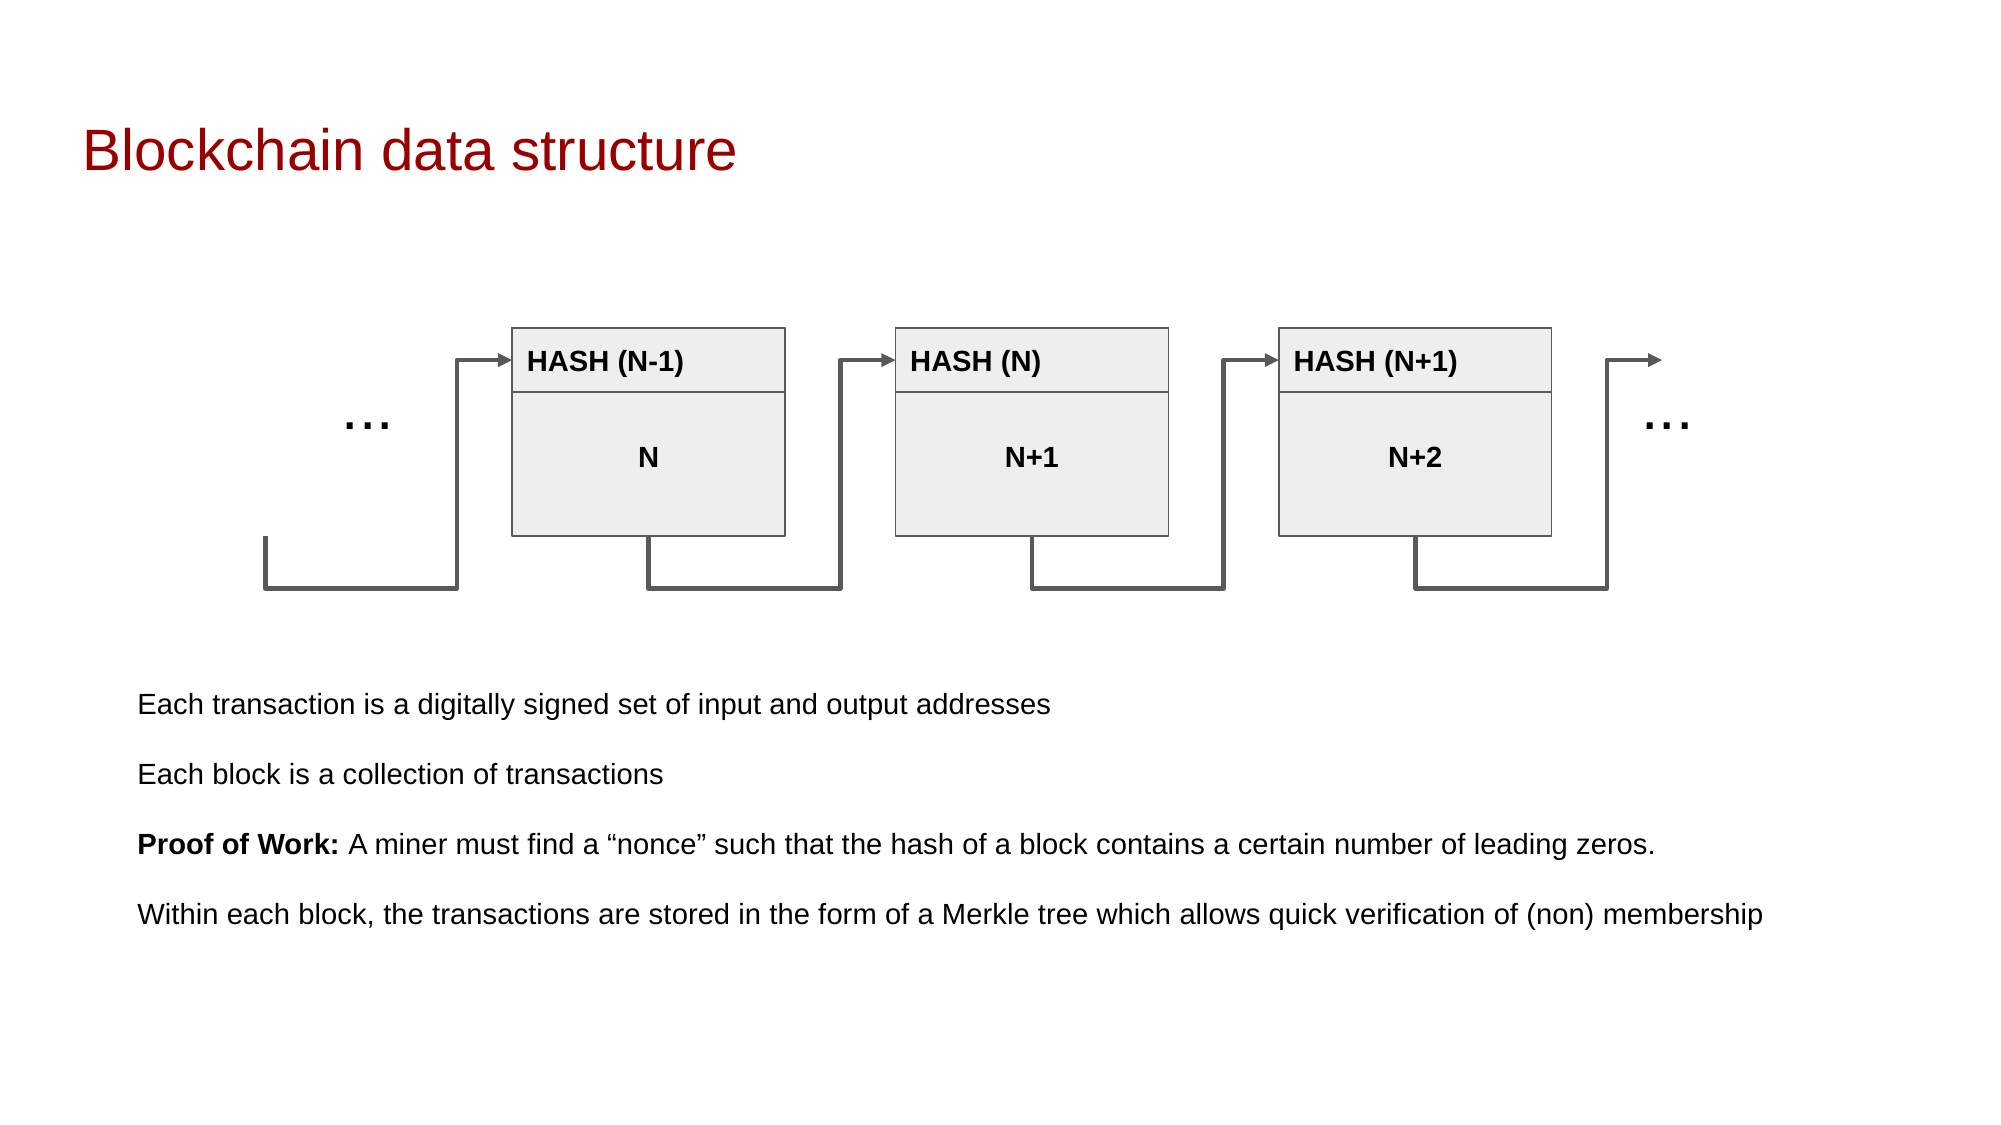

Blockchain data structure

N
HASH (N-1)

N+1
HASH (N)

N+2
HASH (N+1)
...
...
Each transaction is a digitally signed set of input and output addresses
Each block is a collection of transactions

Proof of Work: A miner must find a “nonce” such that the hash of a block contains a certain number of leading zeros.

Within each block, the transactions are stored in the form of a Merkle tree which allows quick verification of (non) membership